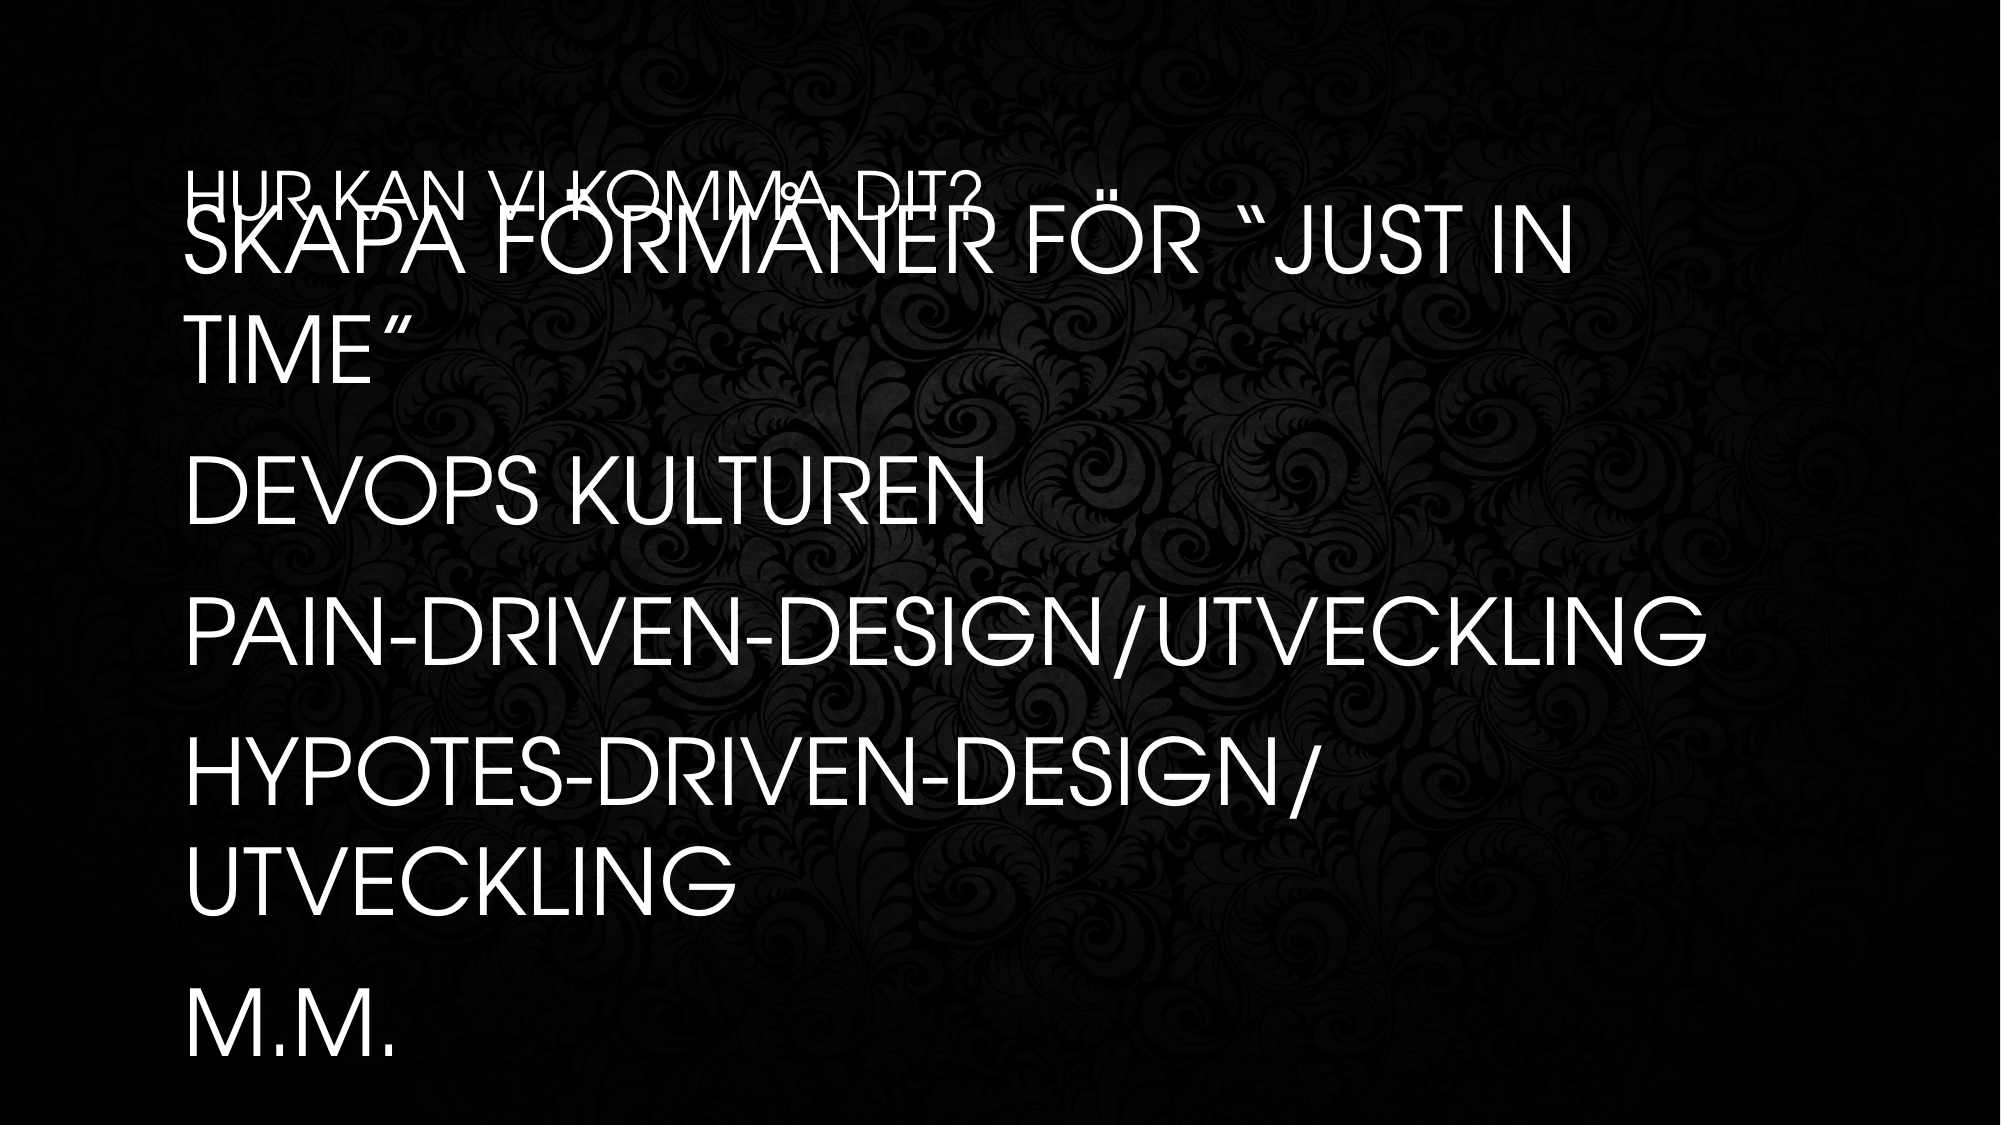

# Hur kan vi komma dit?
Skapa förmåner för “just in time”
DevOps kulturen
Pain-Driven-Design/Utveckling
Hypotes-Driven-Design/Utveckling
m.m.